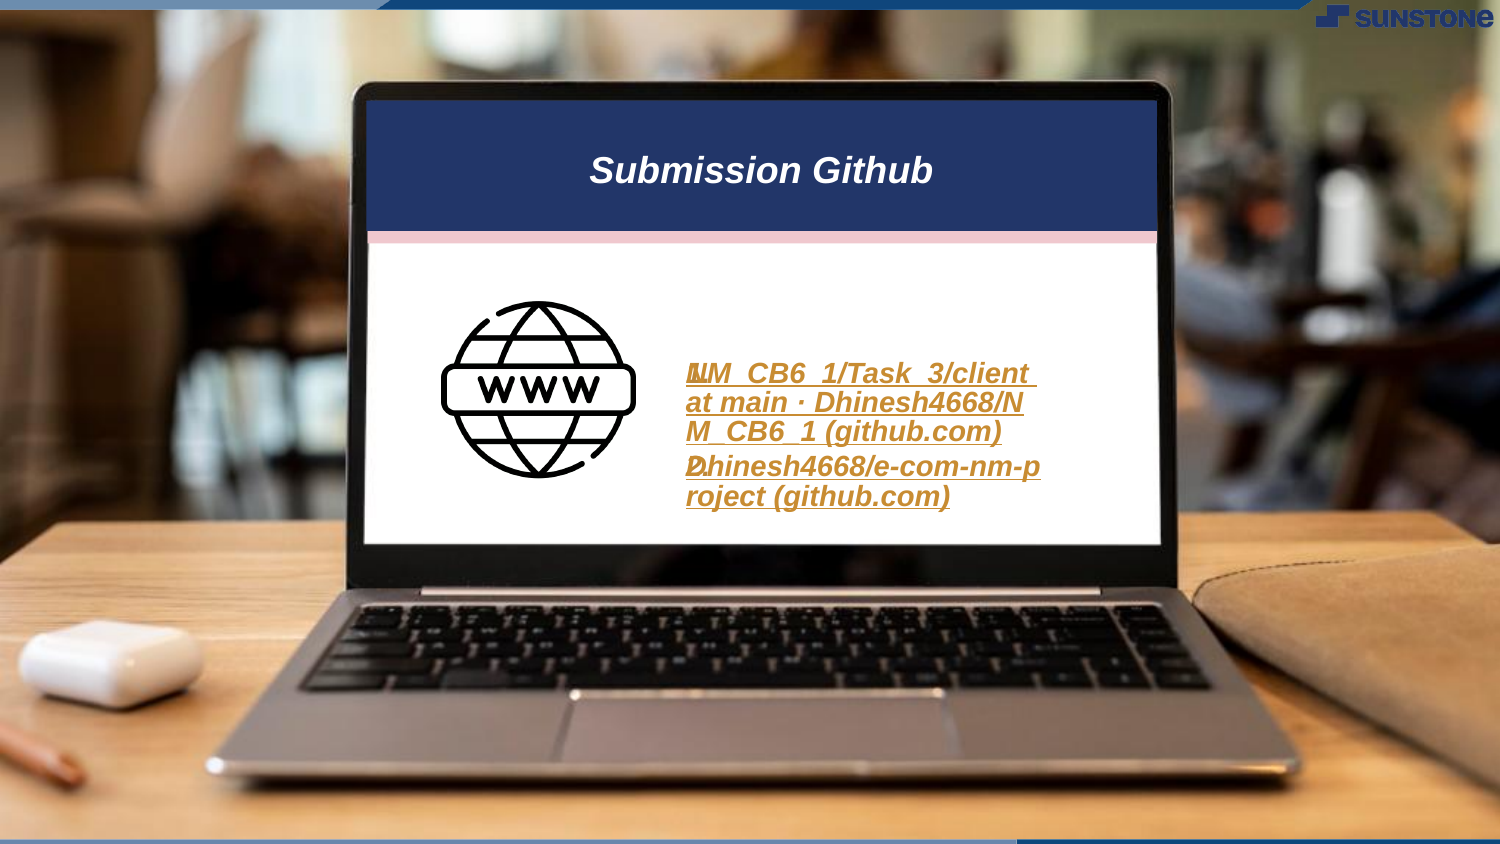

Submission Github
NM_CB6_1/Task_3/client at main · Dhinesh4668/NM_CB6_1 (github.com)
Dhinesh4668/e-com-nm-project (github.com)